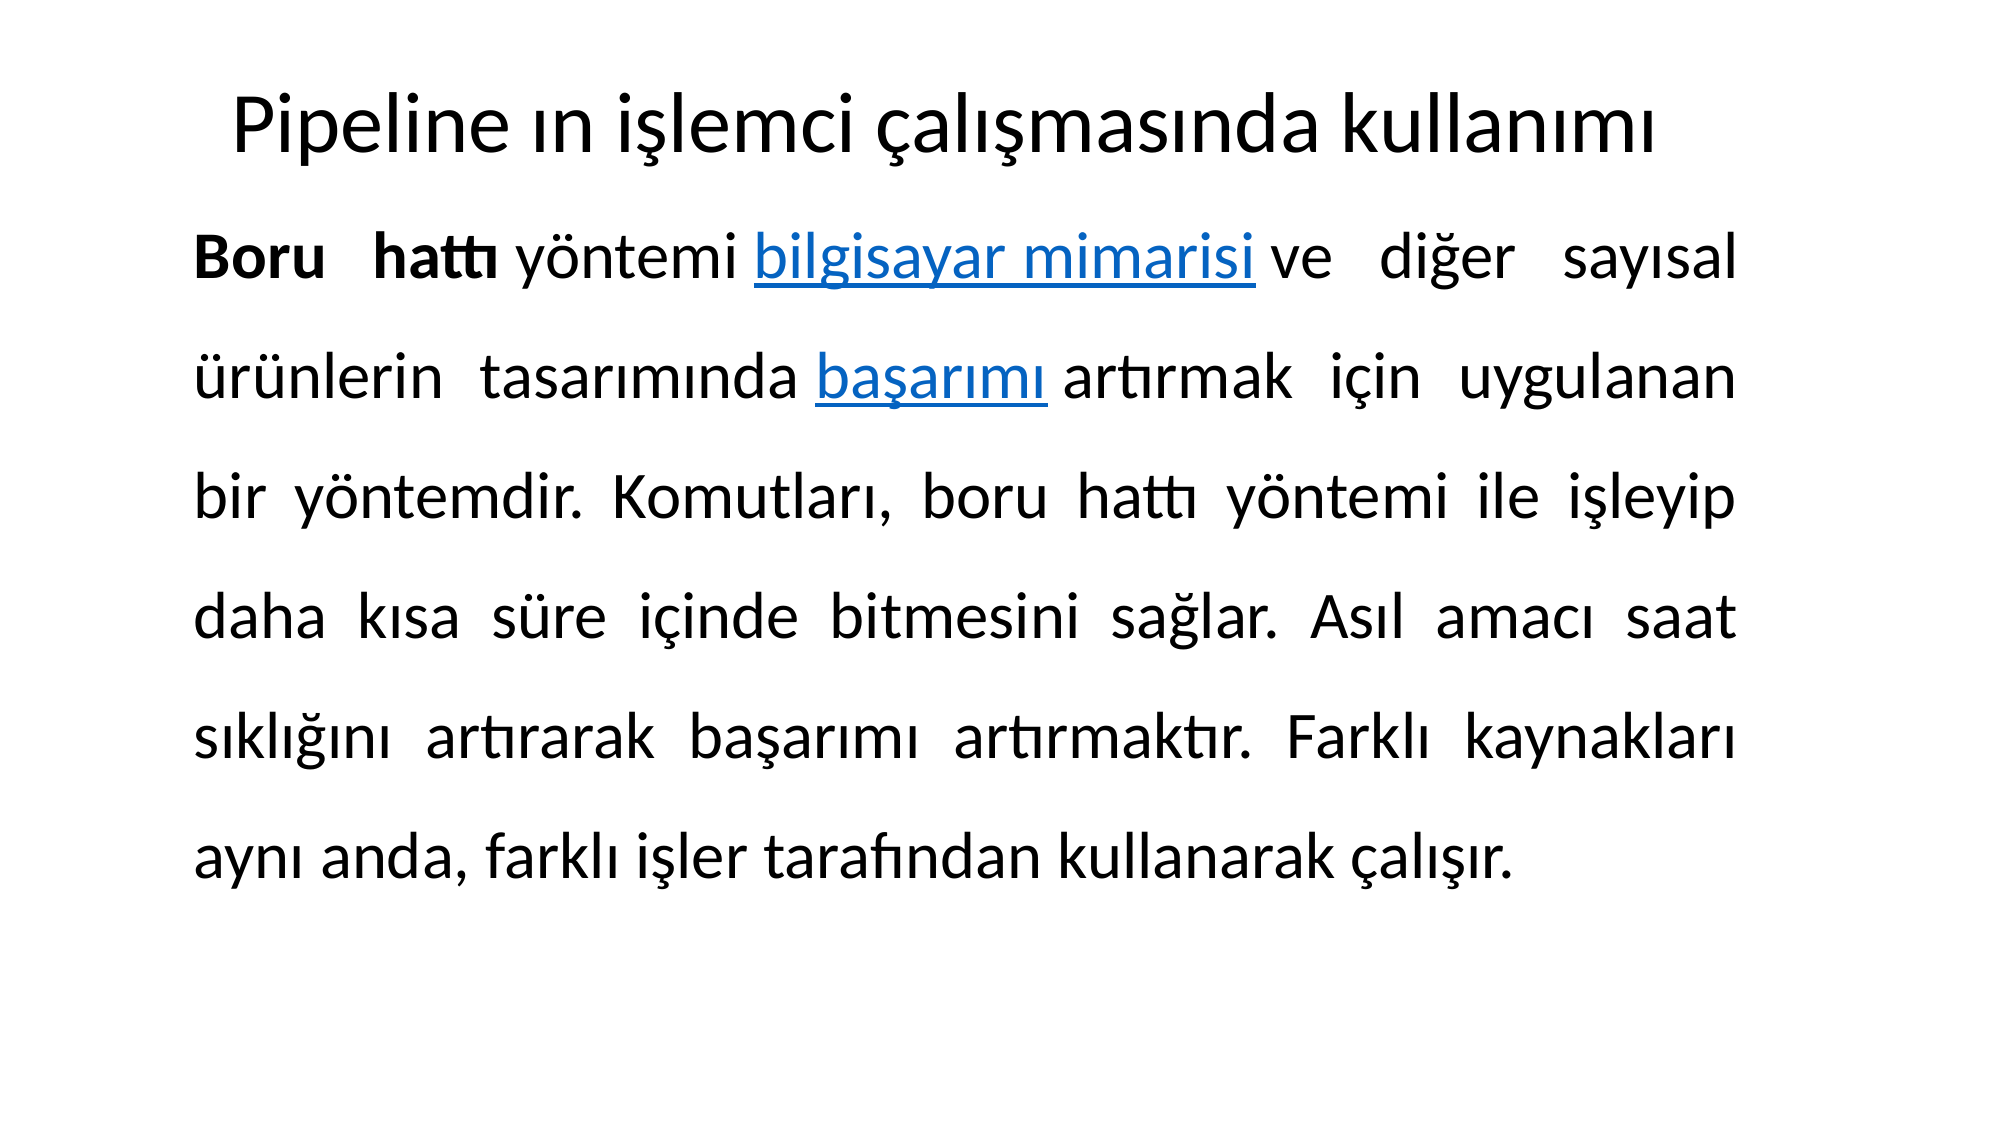

# Pipeline ın işlemci çalışmasında kullanımı
Boru hattı yöntemi bilgisayar mimarisi ve diğer sayısal ürünlerin tasarımında başarımı artırmak için uygulanan bir yöntemdir. Komutları, boru hattı yöntemi ile işleyip daha kısa süre içinde bitmesini sağlar. Asıl amacı saat sıklığını artırarak başarımı artırmaktır. Farklı kaynakları aynı anda, farklı işler tarafından kullanarak çalışır.